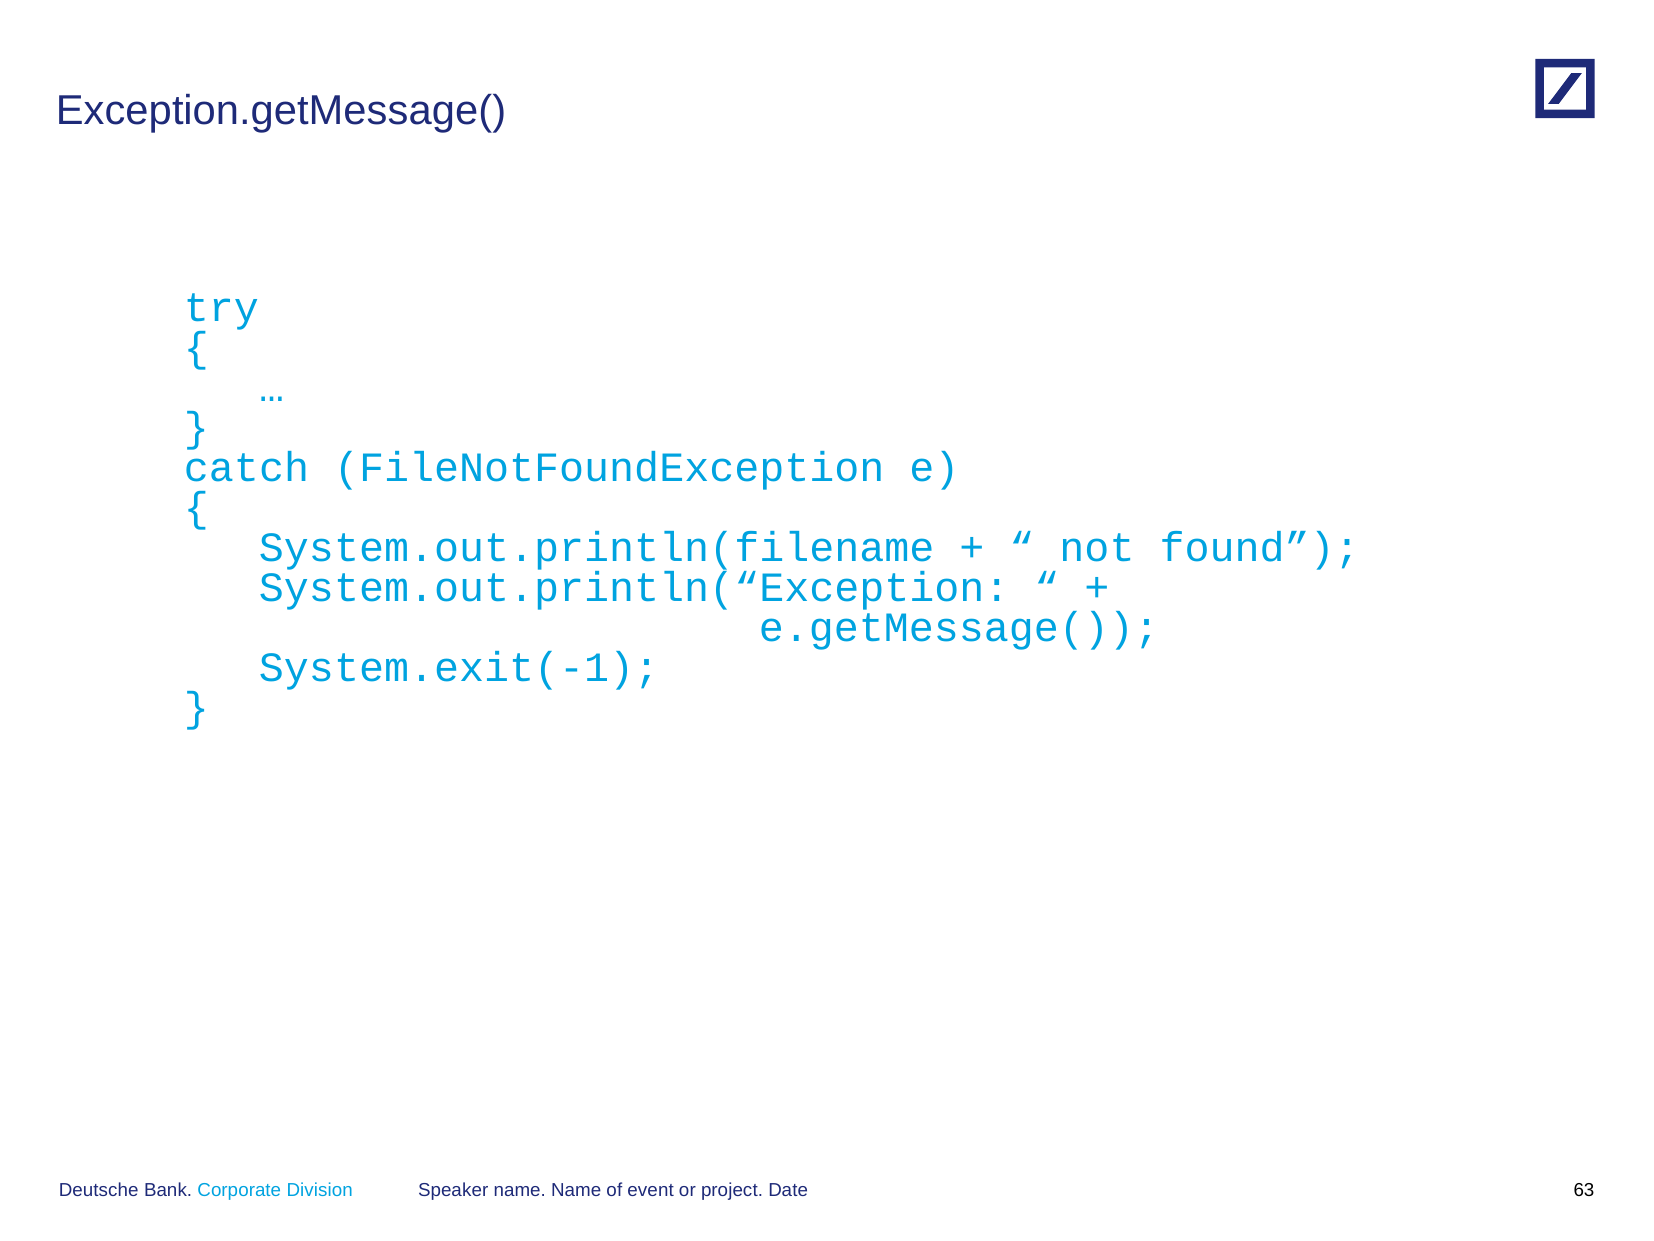

# Exception.getMessage()
try
{
   …
}
catch (FileNotFoundException e)
{
   System.out.println(filename + “ not found”);
   System.out.println(“Exception: “ +
                       e.getMessage());
   System.exit(-1);
}
Speaker name. Name of event or project. Date
63